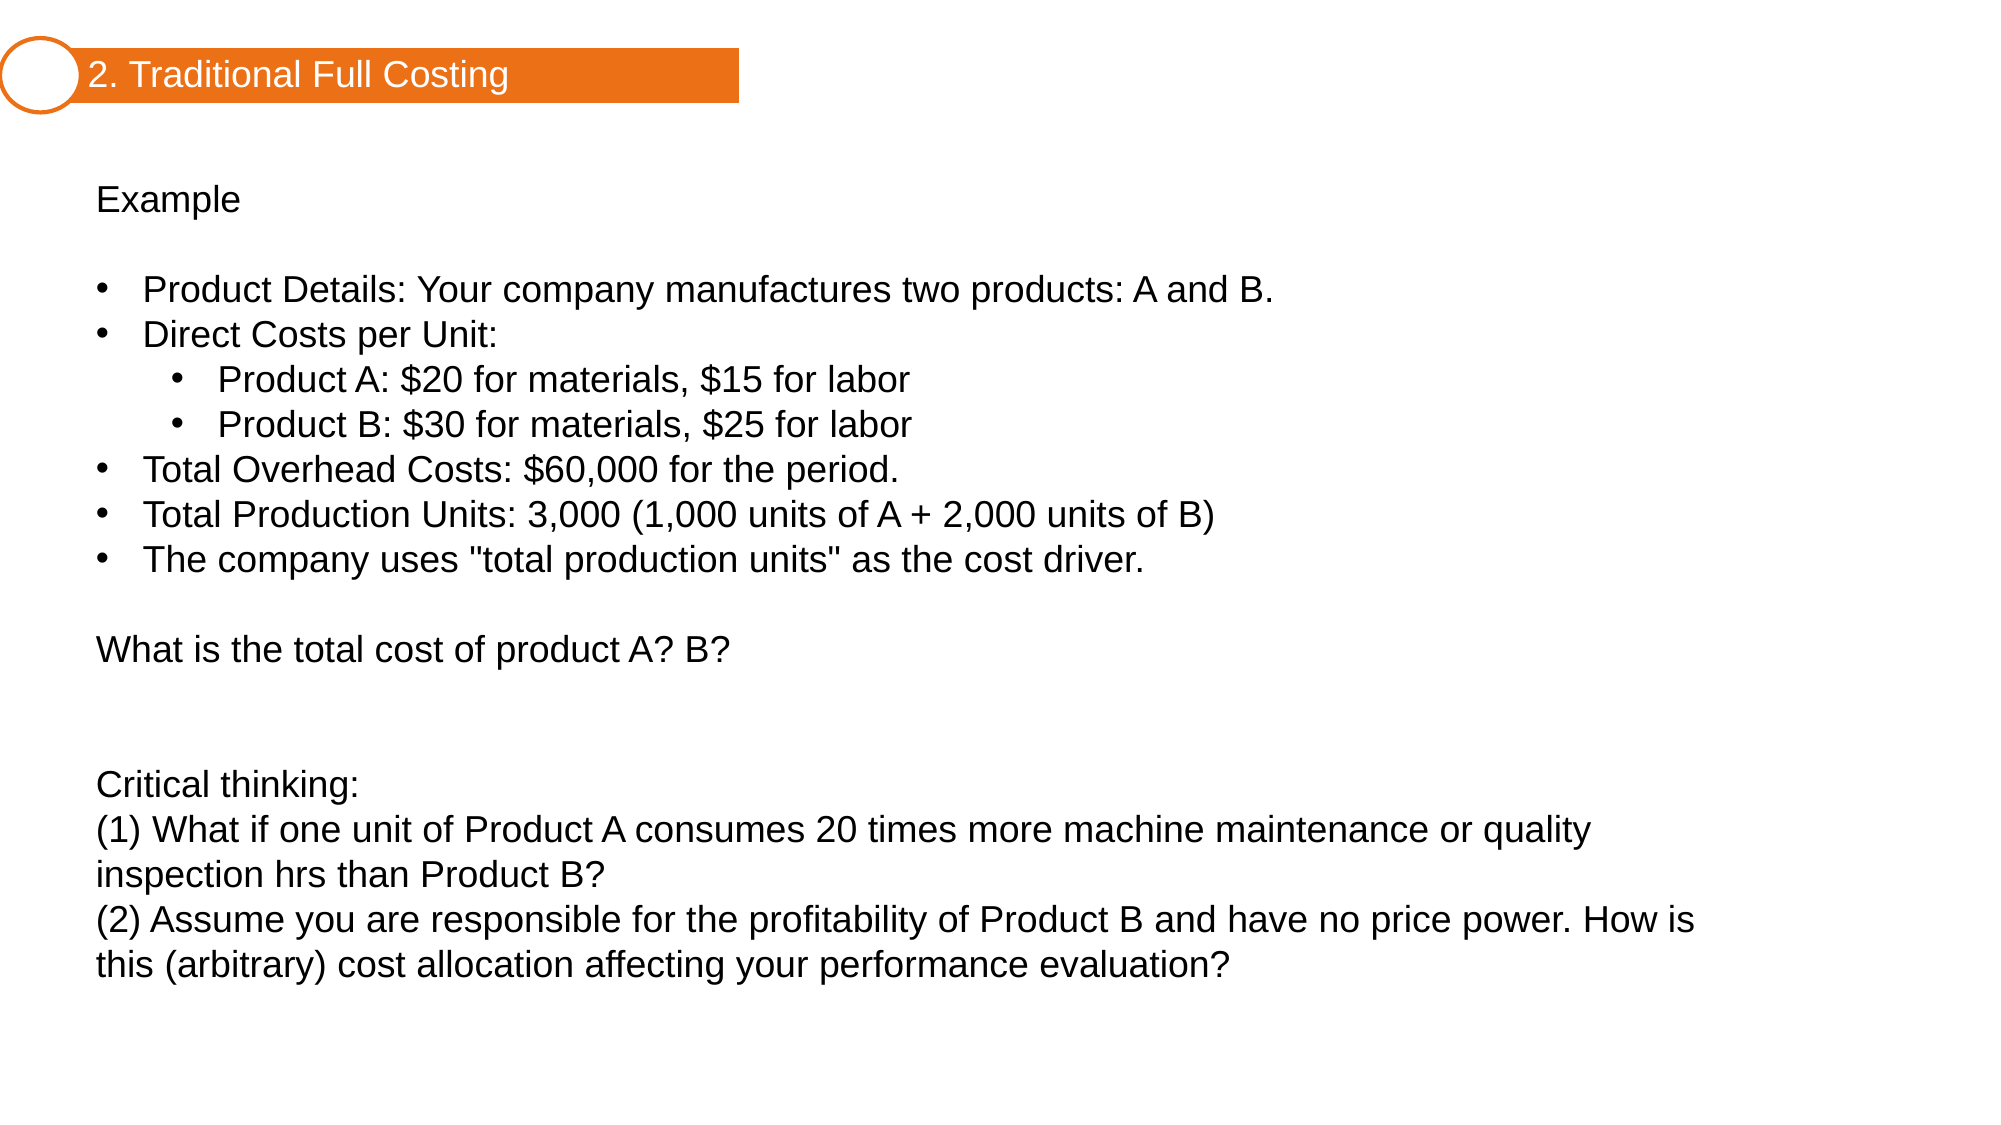

2. Traditional Full Costing

1. Cost Behavior Patterns and Assignment
Example

Product Details: Your company manufactures two products: A and B.
Direct Costs per Unit:
Product A: $20 for materials, $15 for labor
Product B: $30 for materials, $25 for labor
Total Overhead Costs: $60,000 for the period.
Total Production Units: 3,000 (1,000 units of A + 2,000 units of B)
The company uses "total production units" as the cost driver.

What is the total cost of product A? B?

Critical thinking:
(1) What if one unit of Product A consumes 20 times more machine maintenance or quality inspection hrs than Product B?
(2) Assume you are responsible for the profitability of Product B and have no price power. How is this (arbitrary) cost allocation affecting your performance evaluation?

3. ABC/ABM